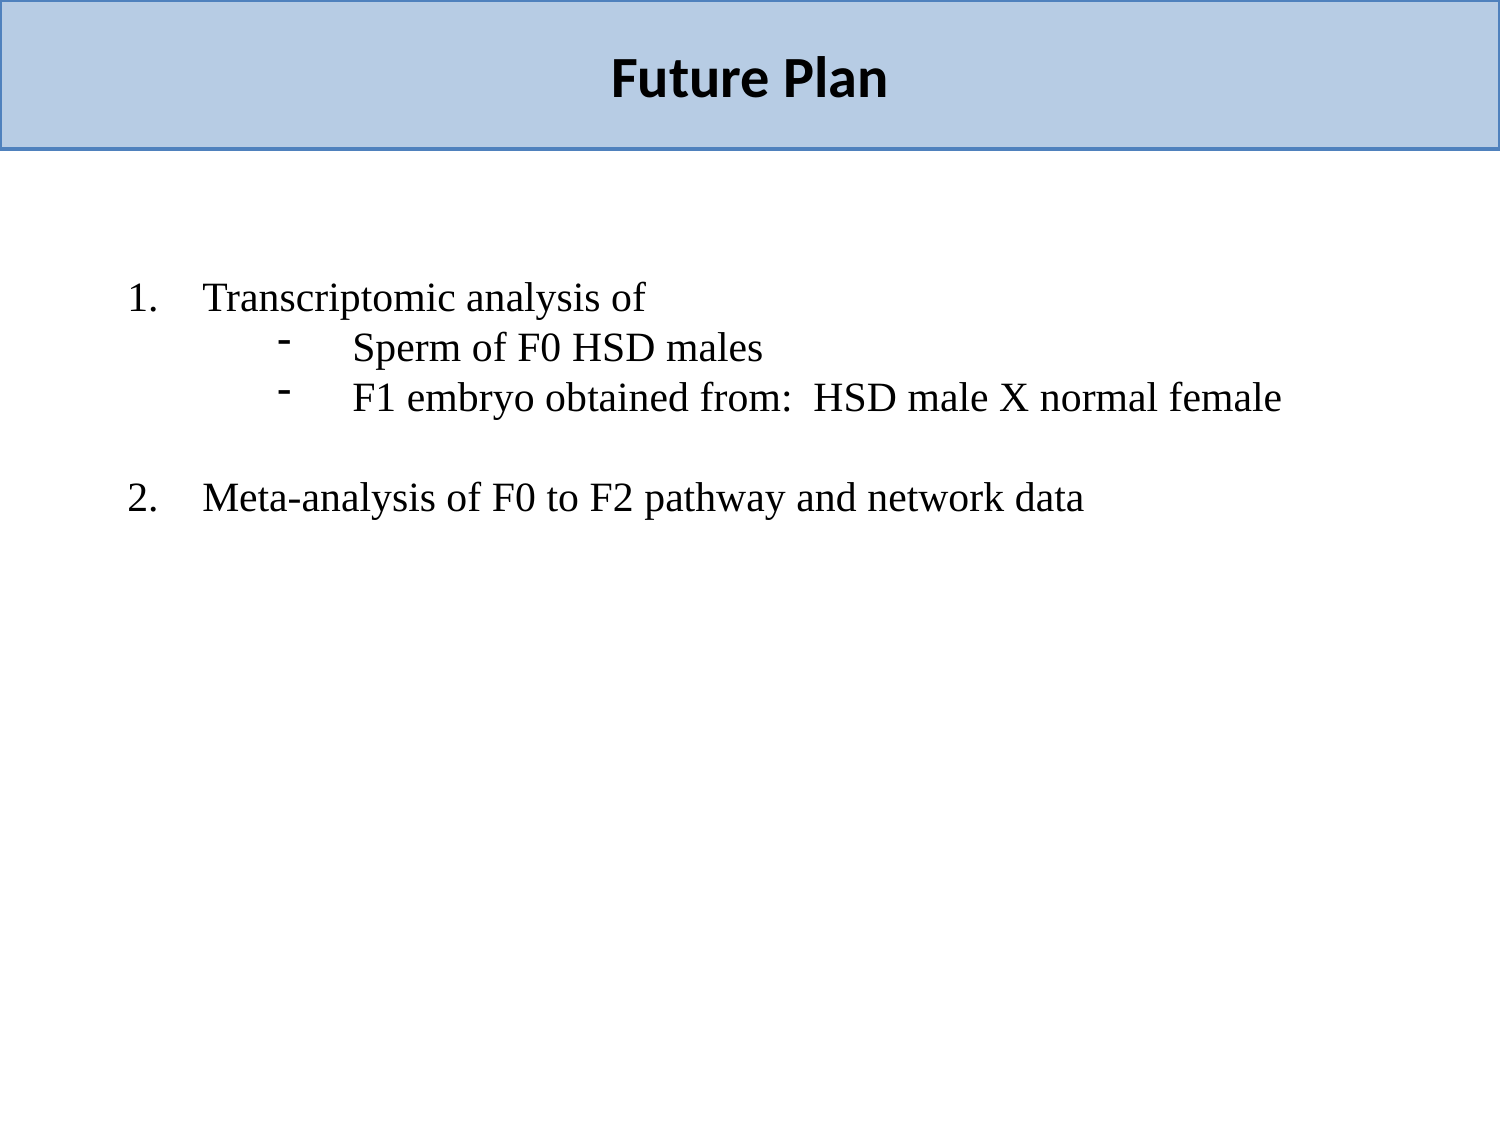

Future Plan
Transcriptomic analysis of
Sperm of F0 HSD males
F1 embryo obtained from:  HSD male X normal female

Meta-analysis of F0 to F2 pathway and network data